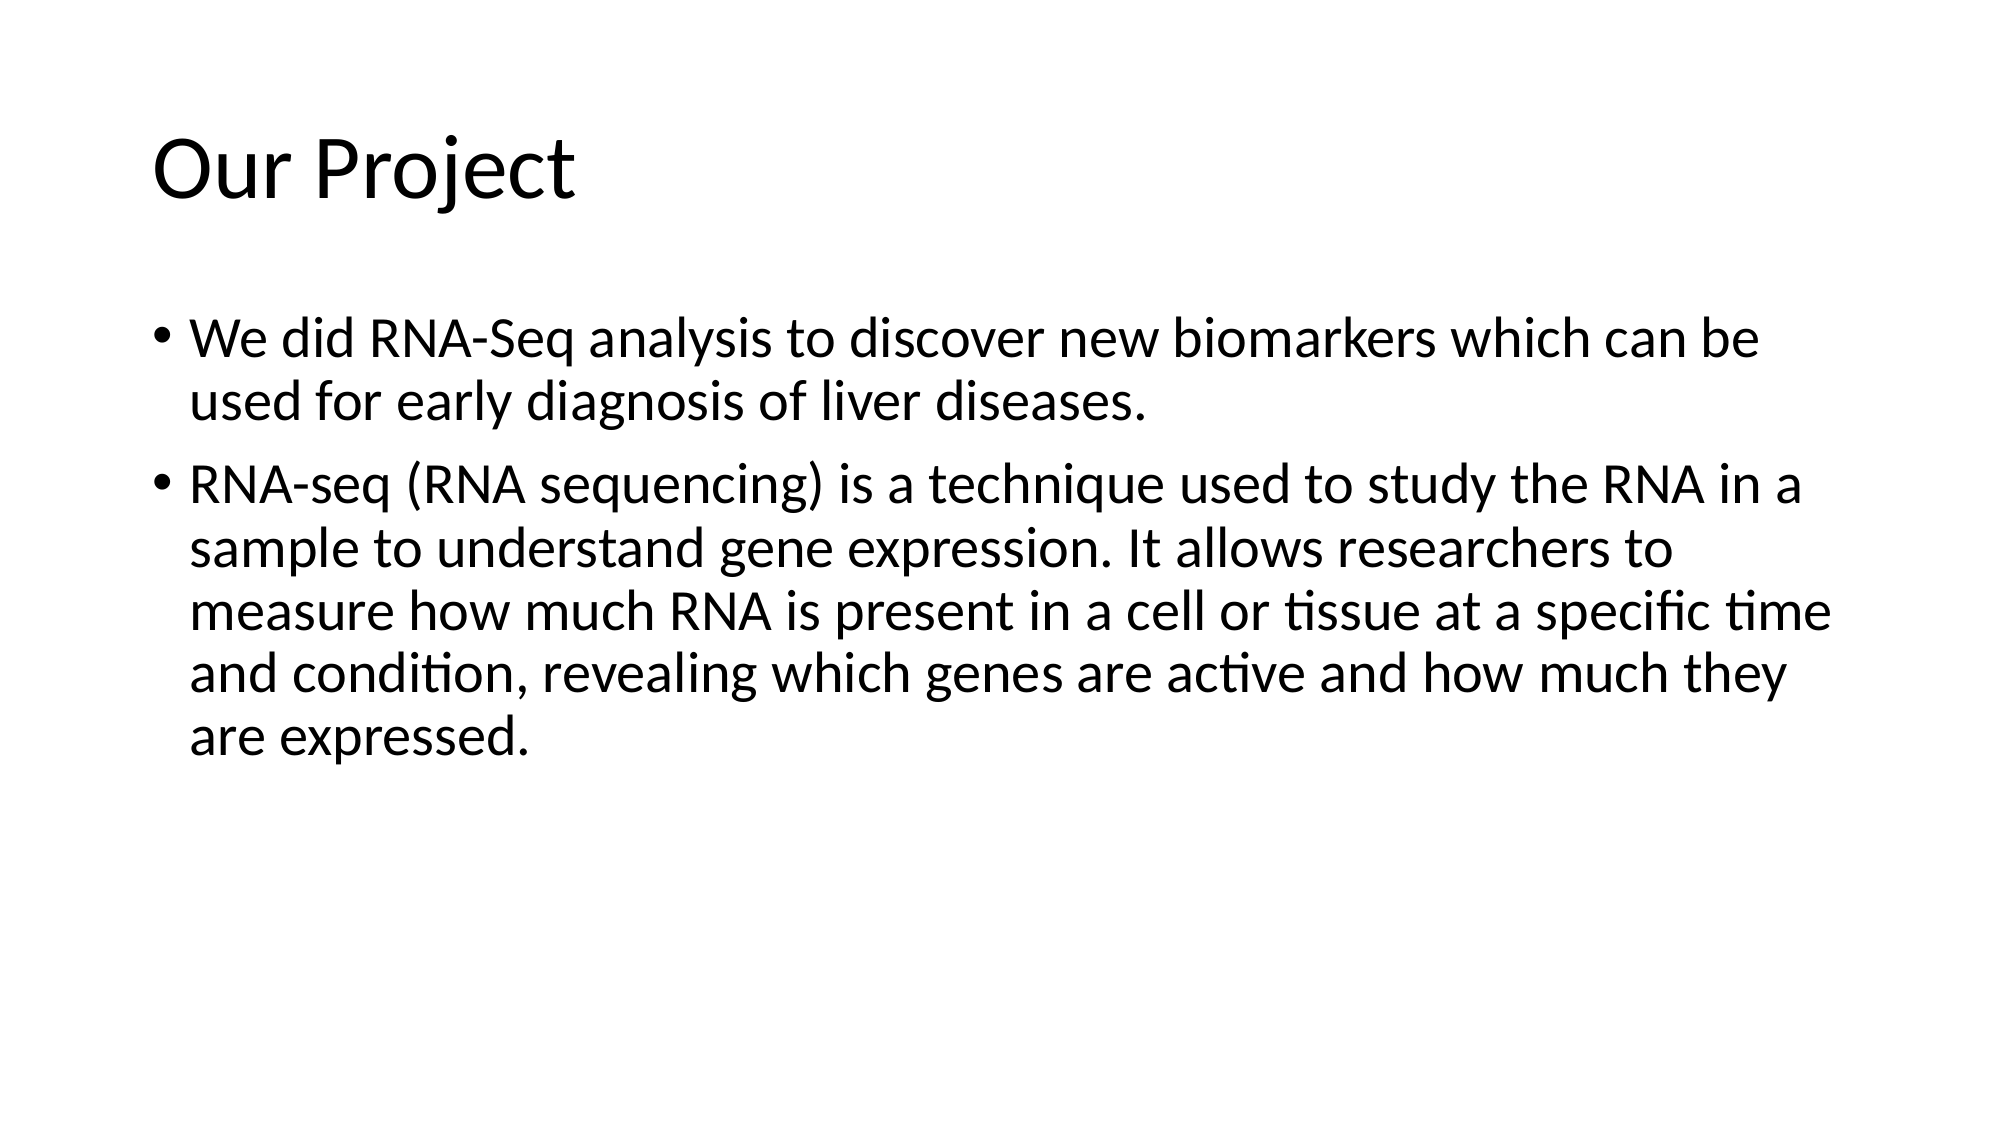

# Our Project
We did RNA-Seq analysis to discover new biomarkers which can be used for early diagnosis of liver diseases.
RNA-seq (RNA sequencing) is a technique used to study the RNA in a sample to understand gene expression. It allows researchers to measure how much RNA is present in a cell or tissue at a specific time and condition, revealing which genes are active and how much they are expressed.